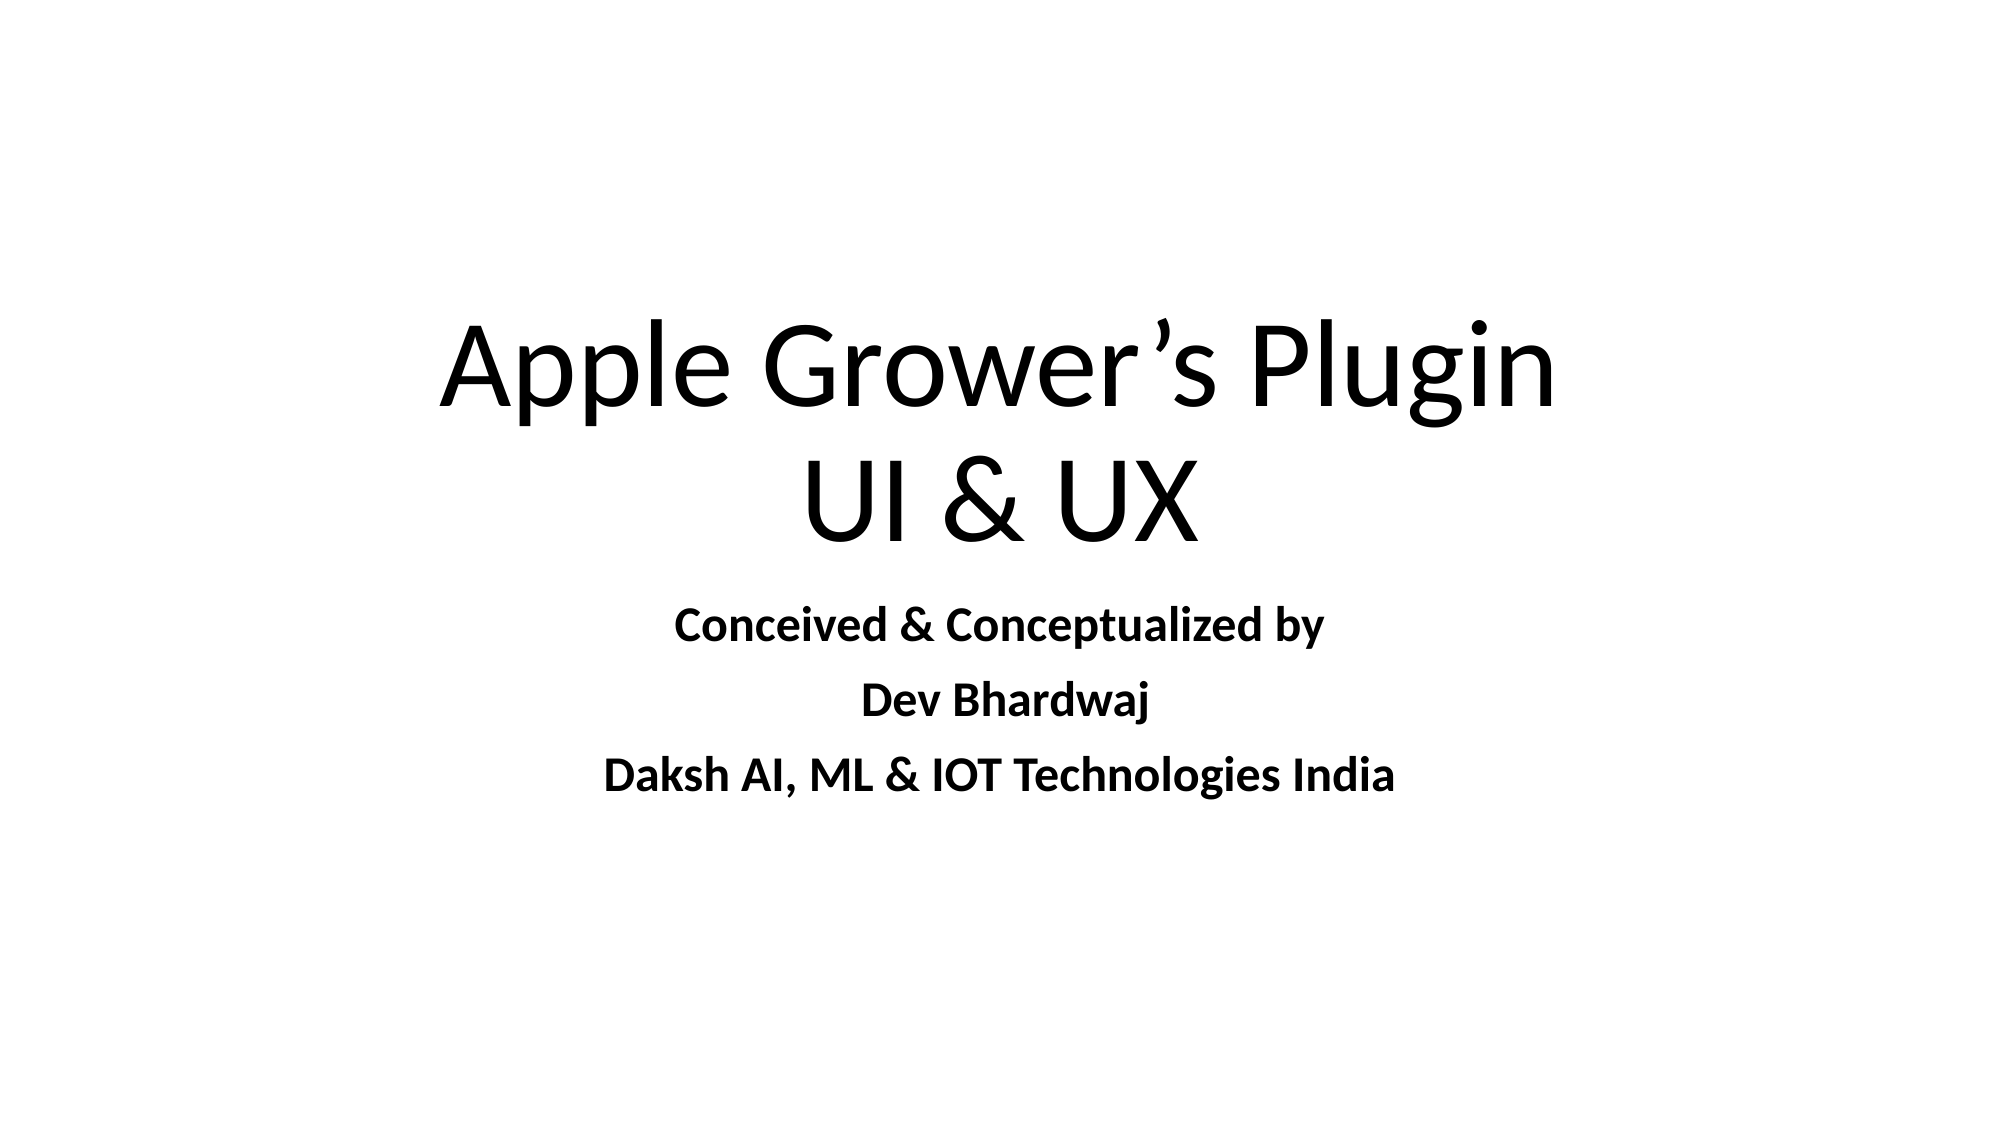

# Apple Grower’s Plugin UI & UX
Conceived & Conceptualized by
 Dev Bhardwaj
Daksh AI, ML & IOT Technologies India